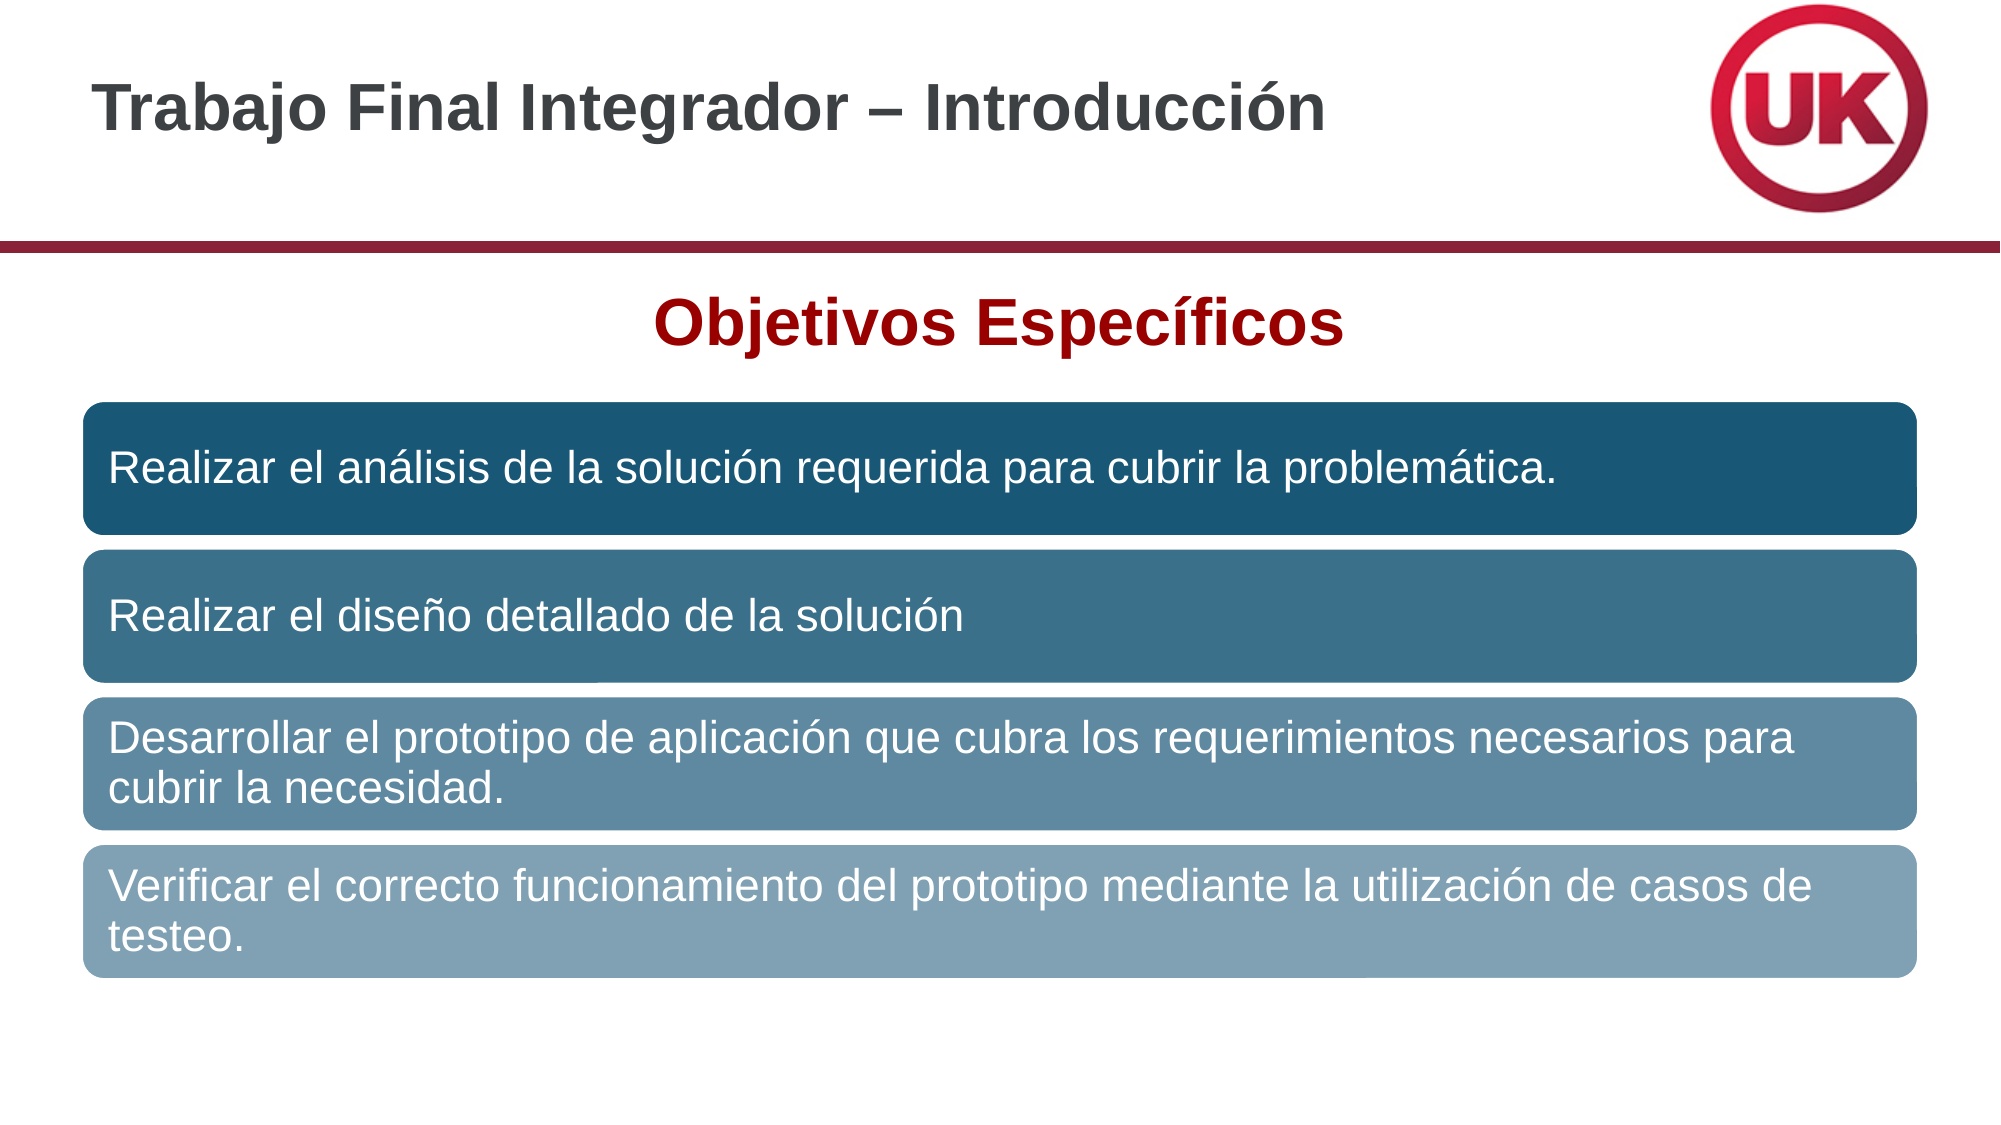

# Trabajo Final Integrador – Introducción

Objetivos Específicos
Realizar el análisis de la solución requerida para cubrir la problemática.
Realizar el diseño detallado de la solución
Desarrollar el prototipo de aplicación que cubra los requerimientos necesarios para cubrir la necesidad.
Verificar el correcto funcionamiento del prototipo mediante la utilización de casos de testeo.